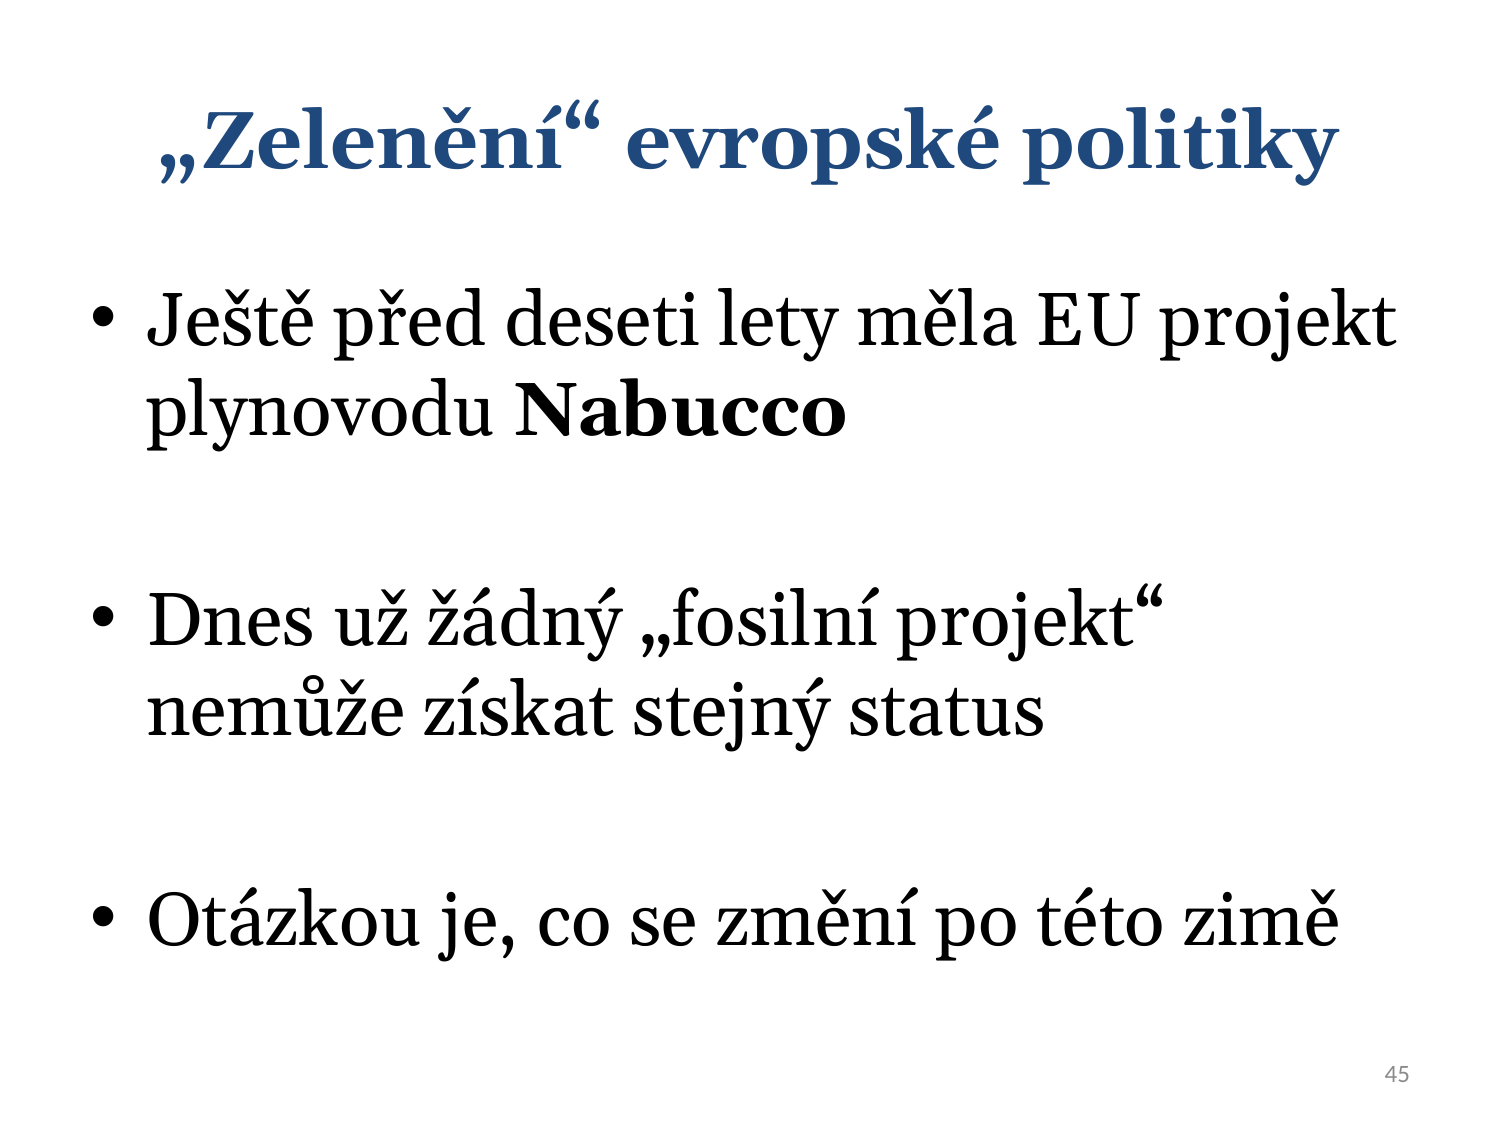

# „Zelenění“ evropské politiky
Ještě před deseti lety měla EU projekt plynovodu Nabucco

Dnes už žádný „fosilní projekt“ nemůže získat stejný status

Otázkou je, co se změní po této zimě

45